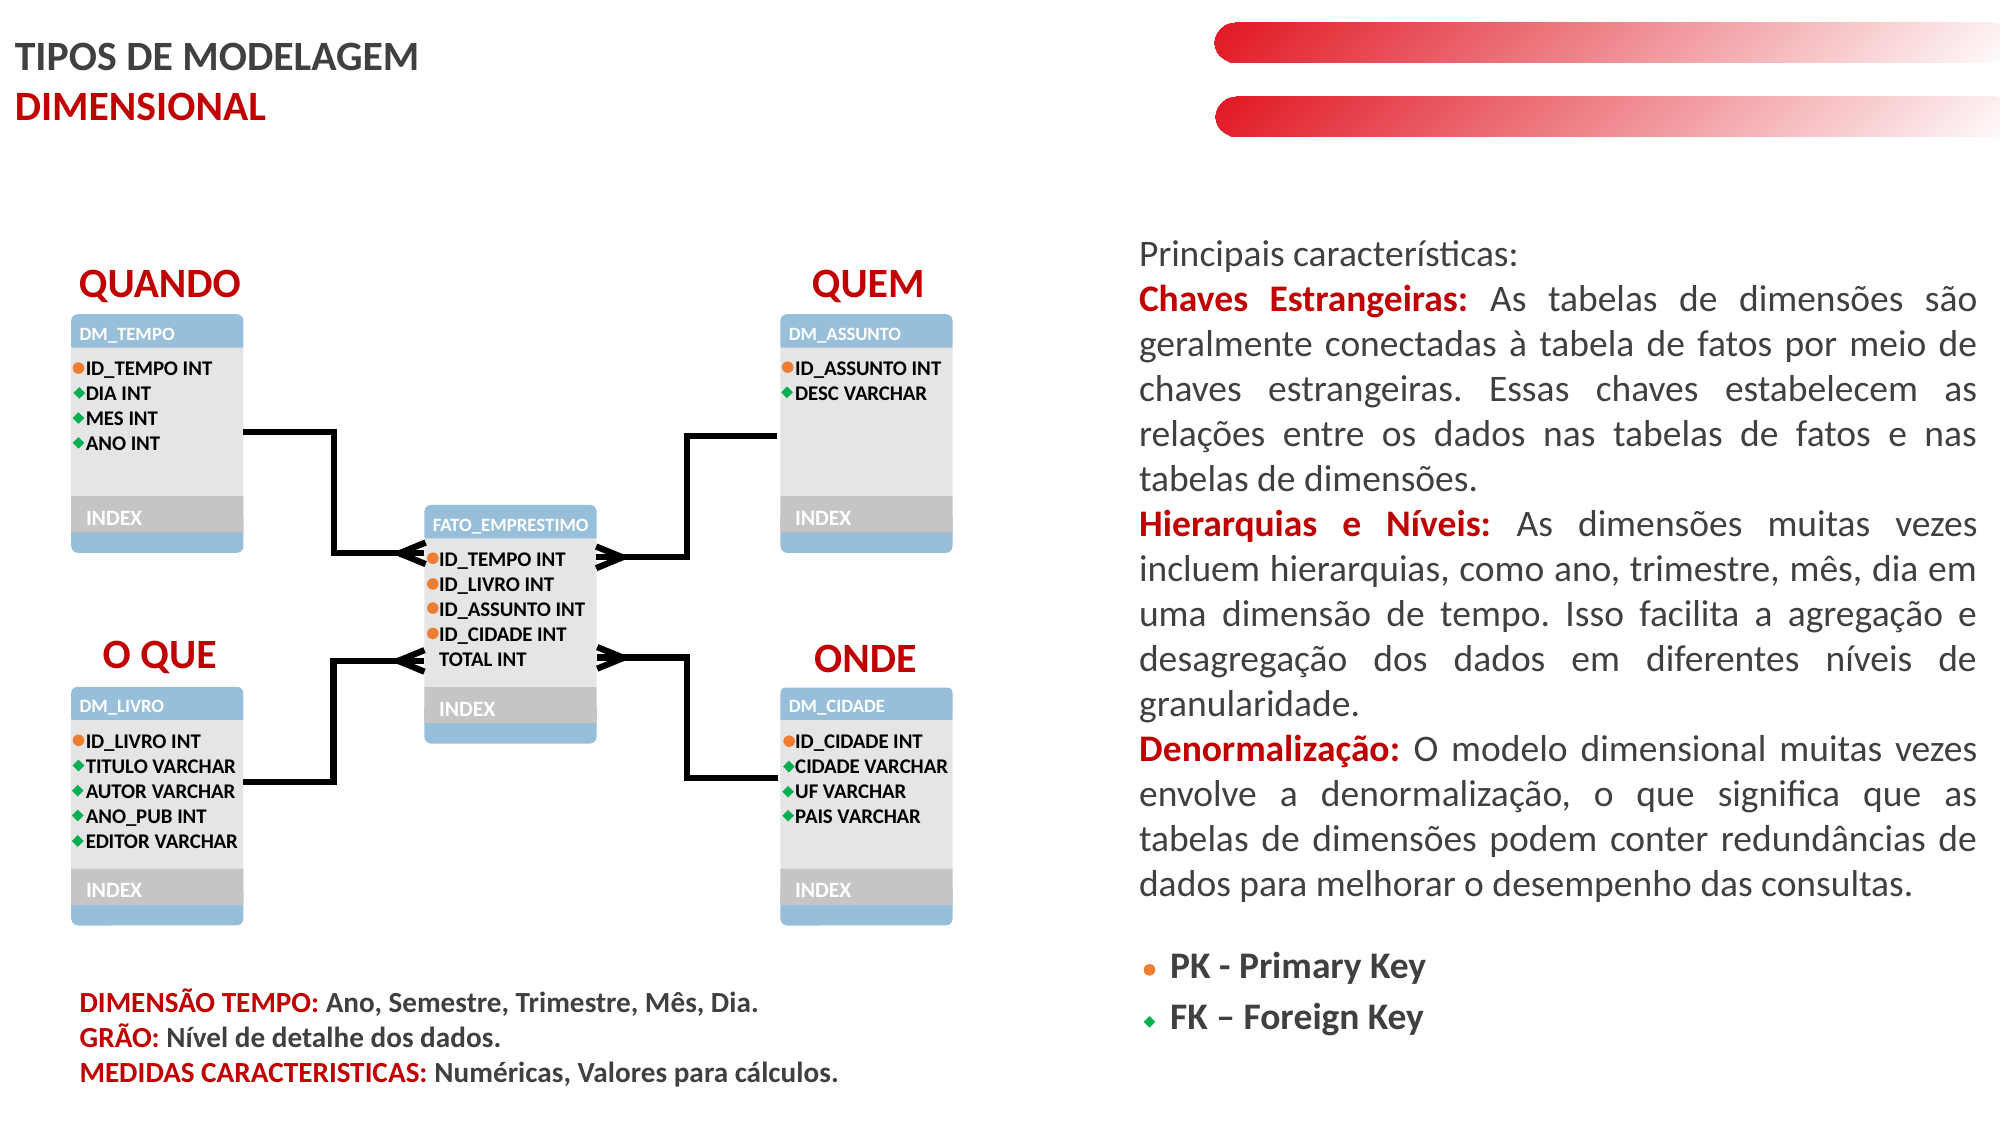

TIPOS DE MODELAGEM
DIMENSIONAL

Principais características:
Chaves Estrangeiras: As tabelas de dimensões são geralmente conectadas à tabela de fatos por meio de chaves estrangeiras. Essas chaves estabelecem as relações entre os dados nas tabelas de fatos e nas tabelas de dimensões.
Hierarquias e Níveis: As dimensões muitas vezes incluem hierarquias, como ano, trimestre, mês, dia em uma dimensão de tempo. Isso facilita a agregação e desagregação dos dados em diferentes níveis de granularidade.
Denormalização: O modelo dimensional muitas vezes envolve a denormalização, o que significa que as tabelas de dimensões podem conter redundâncias de dados para melhorar o desempenho das consultas.
QUANDO
QUEM
DM_TEMPO

DM_ASSUNTO

ID_TEMPO INT
DIA INT
MES INT
ANO INT
ID_ASSUNTO INT
DESC VARCHAR

INDEX
INDEX

FATO_EMPRESTIMO

ID_TEMPO INT
ID_LIVRO INT
ID_ASSUNTO INT
ID_CIDADE INT
TOTAL INT

O QUE
ONDE

DM_LIVRO

INDEX
DM_CIDADE

ID_LIVRO INT
TITULO VARCHAR
AUTOR VARCHAR
ANO_PUB INT
EDITOR VARCHAR
ID_CIDADE INT
CIDADE VARCHAR
UF VARCHAR
PAIS VARCHAR

INDEX
INDEX

PK - Primary Key

DIMENSÃO TEMPO: Ano, Semestre, Trimestre, Mês, Dia.
GRÃO: Nível de detalhe dos dados.
MEDIDAS CARACTERISTICAS: Numéricas, Valores para cálculos.
FK – Foreign Key